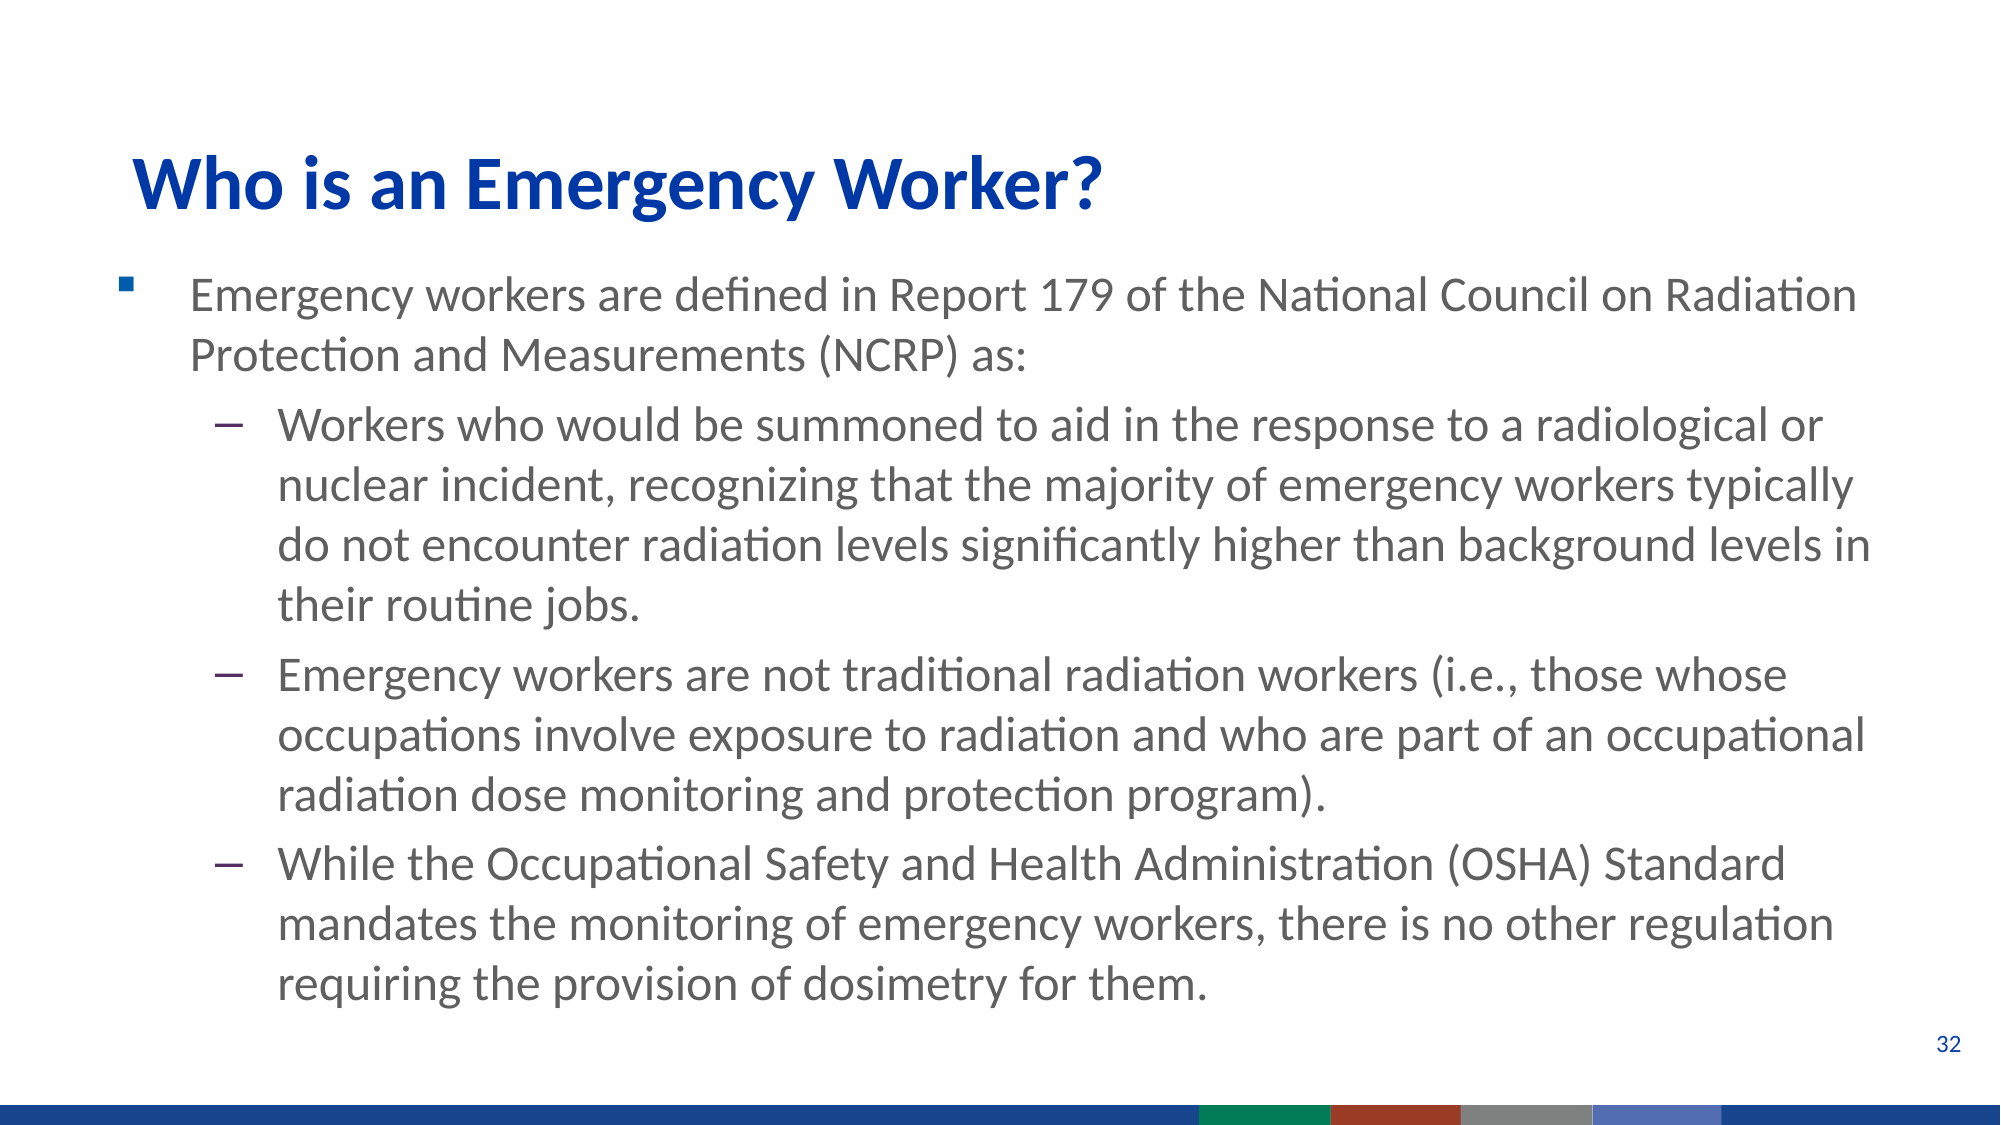

# Who is an Emergency Worker?
Emergency workers are defined in Report 179 of the National Council on Radiation Protection and Measurements (NCRP) as:
Workers who would be summoned to aid in the response to a radiological or nuclear incident, recognizing that the majority of emergency workers typically do not encounter radiation levels significantly higher than background levels in their routine jobs.
Emergency workers are not traditional radiation workers (i.e., those whose occupations involve exposure to radiation and who are part of an occupational radiation dose monitoring and protection program).
While the Occupational Safety and Health Administration (OSHA) Standard mandates the monitoring of emergency workers, there is no other regulation requiring the provision of dosimetry for them.

32